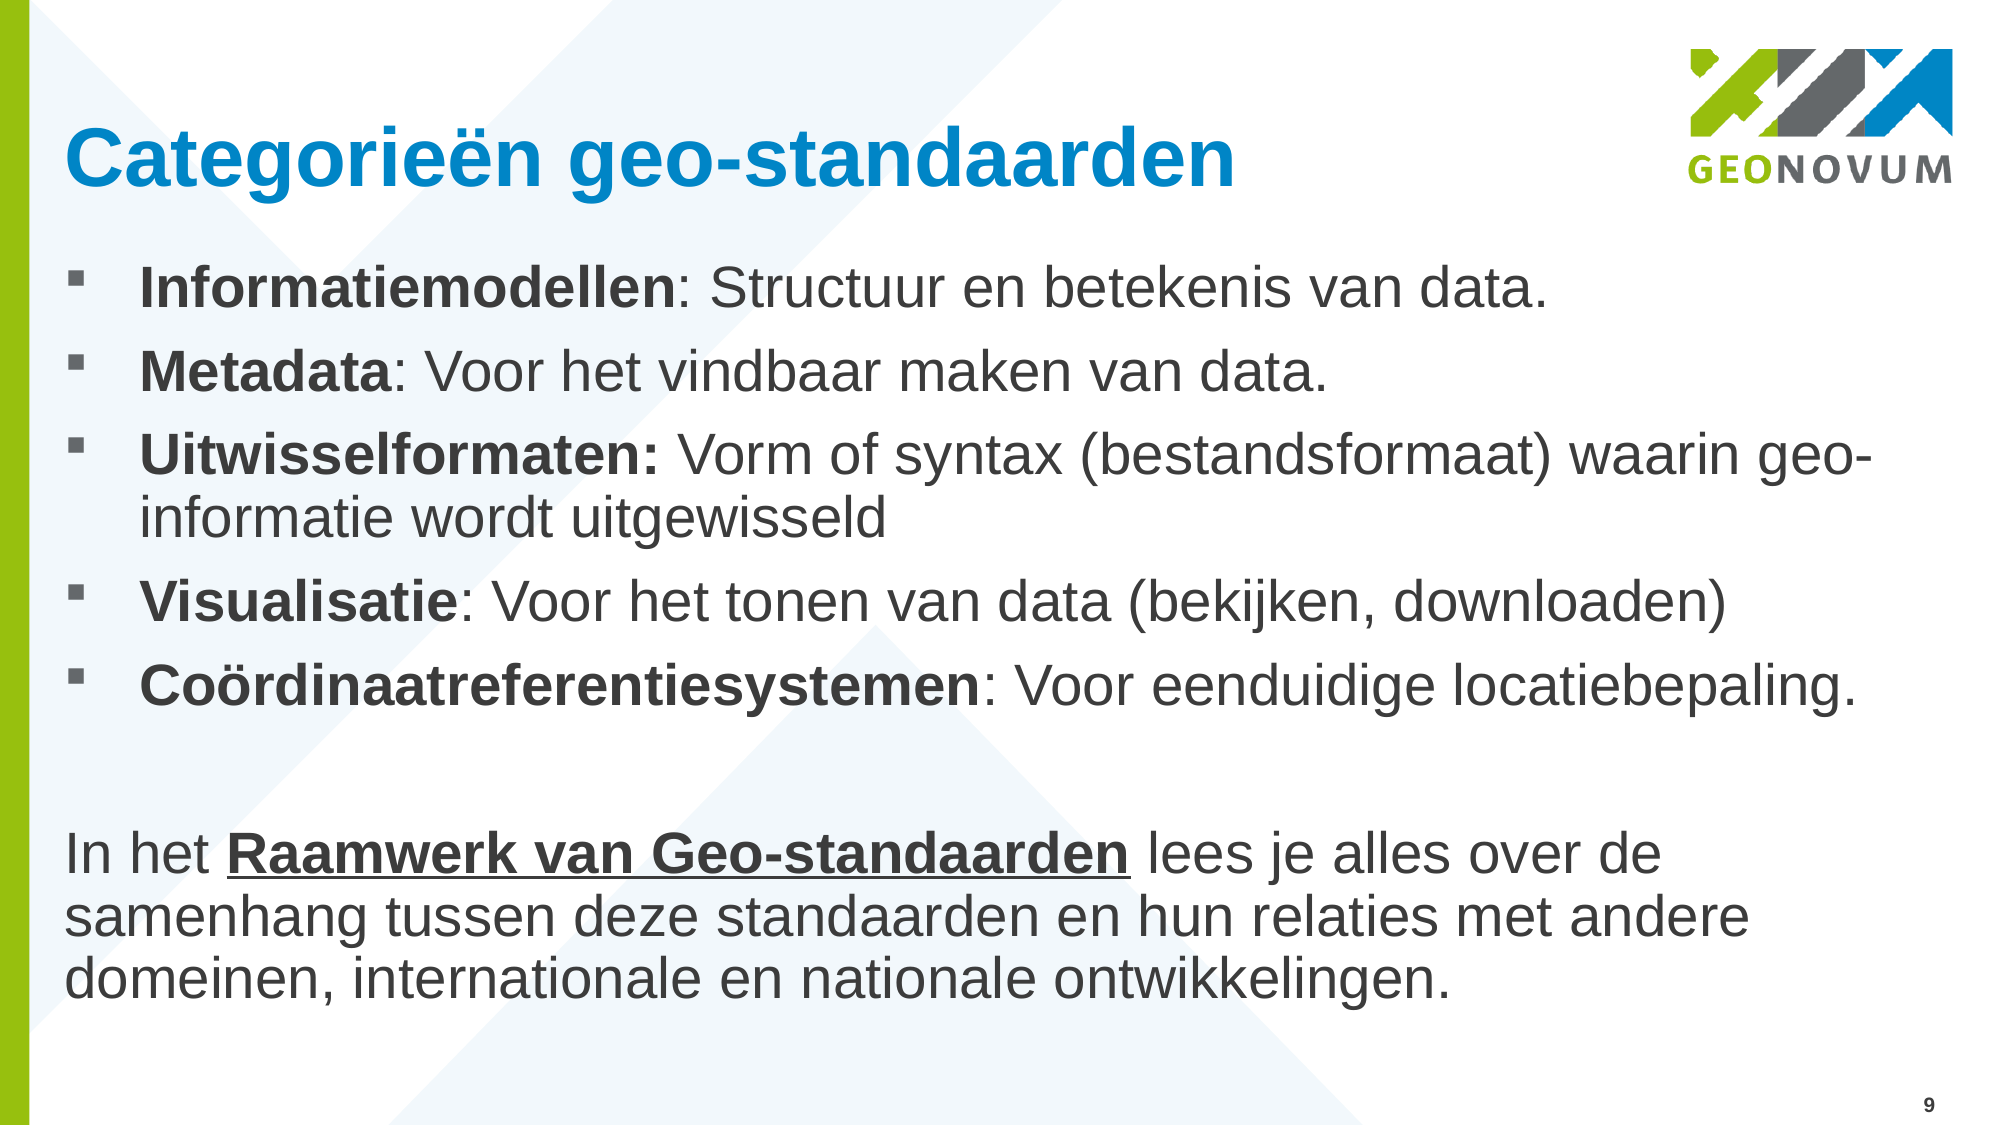

# Categorieën geo-standaarden
Informatiemodellen: Structuur en betekenis van data.
Metadata: Voor het vindbaar maken van data.
Uitwisselformaten: Vorm of syntax (bestandsformaat) waarin geo-informatie wordt uitgewisseld
Visualisatie: Voor het tonen van data (bekijken, downloaden)
Coördinaatreferentiesystemen: Voor eenduidige locatiebepaling.

In het Raamwerk van Geo-standaarden lees je alles over de samenhang tussen deze standaarden en hun relaties met andere domeinen, internationale en nationale ontwikkelingen.

9